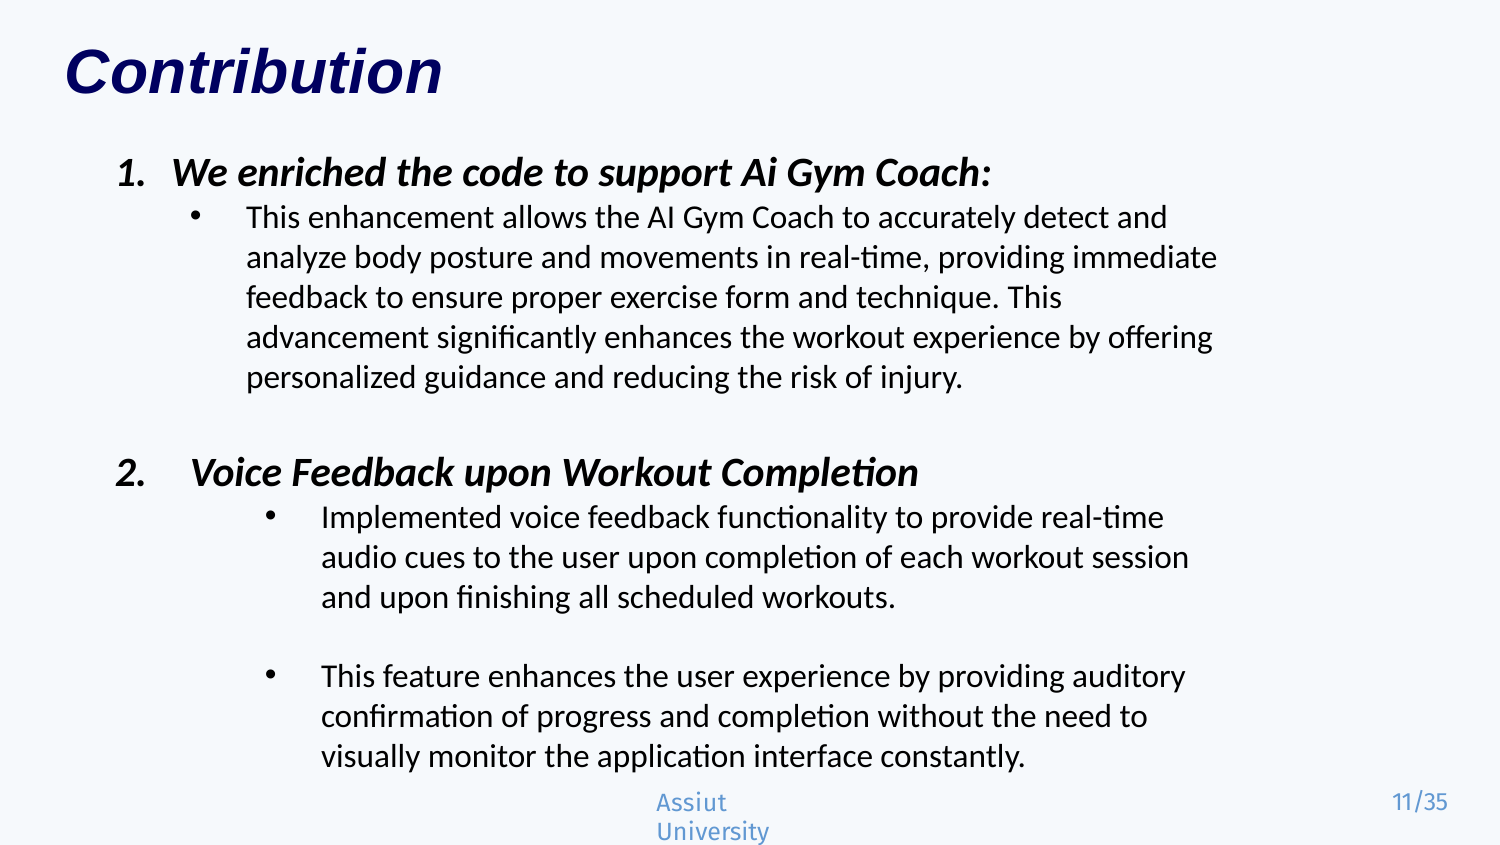

Contribution
We enriched the code to support Ai Gym Coach:
This enhancement allows the AI Gym Coach to accurately detect and analyze body posture and movements in real-time, providing immediate feedback to ensure proper exercise form and technique. This advancement significantly enhances the workout experience by offering personalized guidance and reducing the risk of injury.
Voice Feedback upon Workout Completion
Implemented voice feedback functionality to provide real-time audio cues to the user upon completion of each workout session and upon finishing all scheduled workouts.

This feature enhances the user experience by providing auditory confirmation of progress and completion without the need to visually monitor the application interface constantly.
Assiut University
11/35